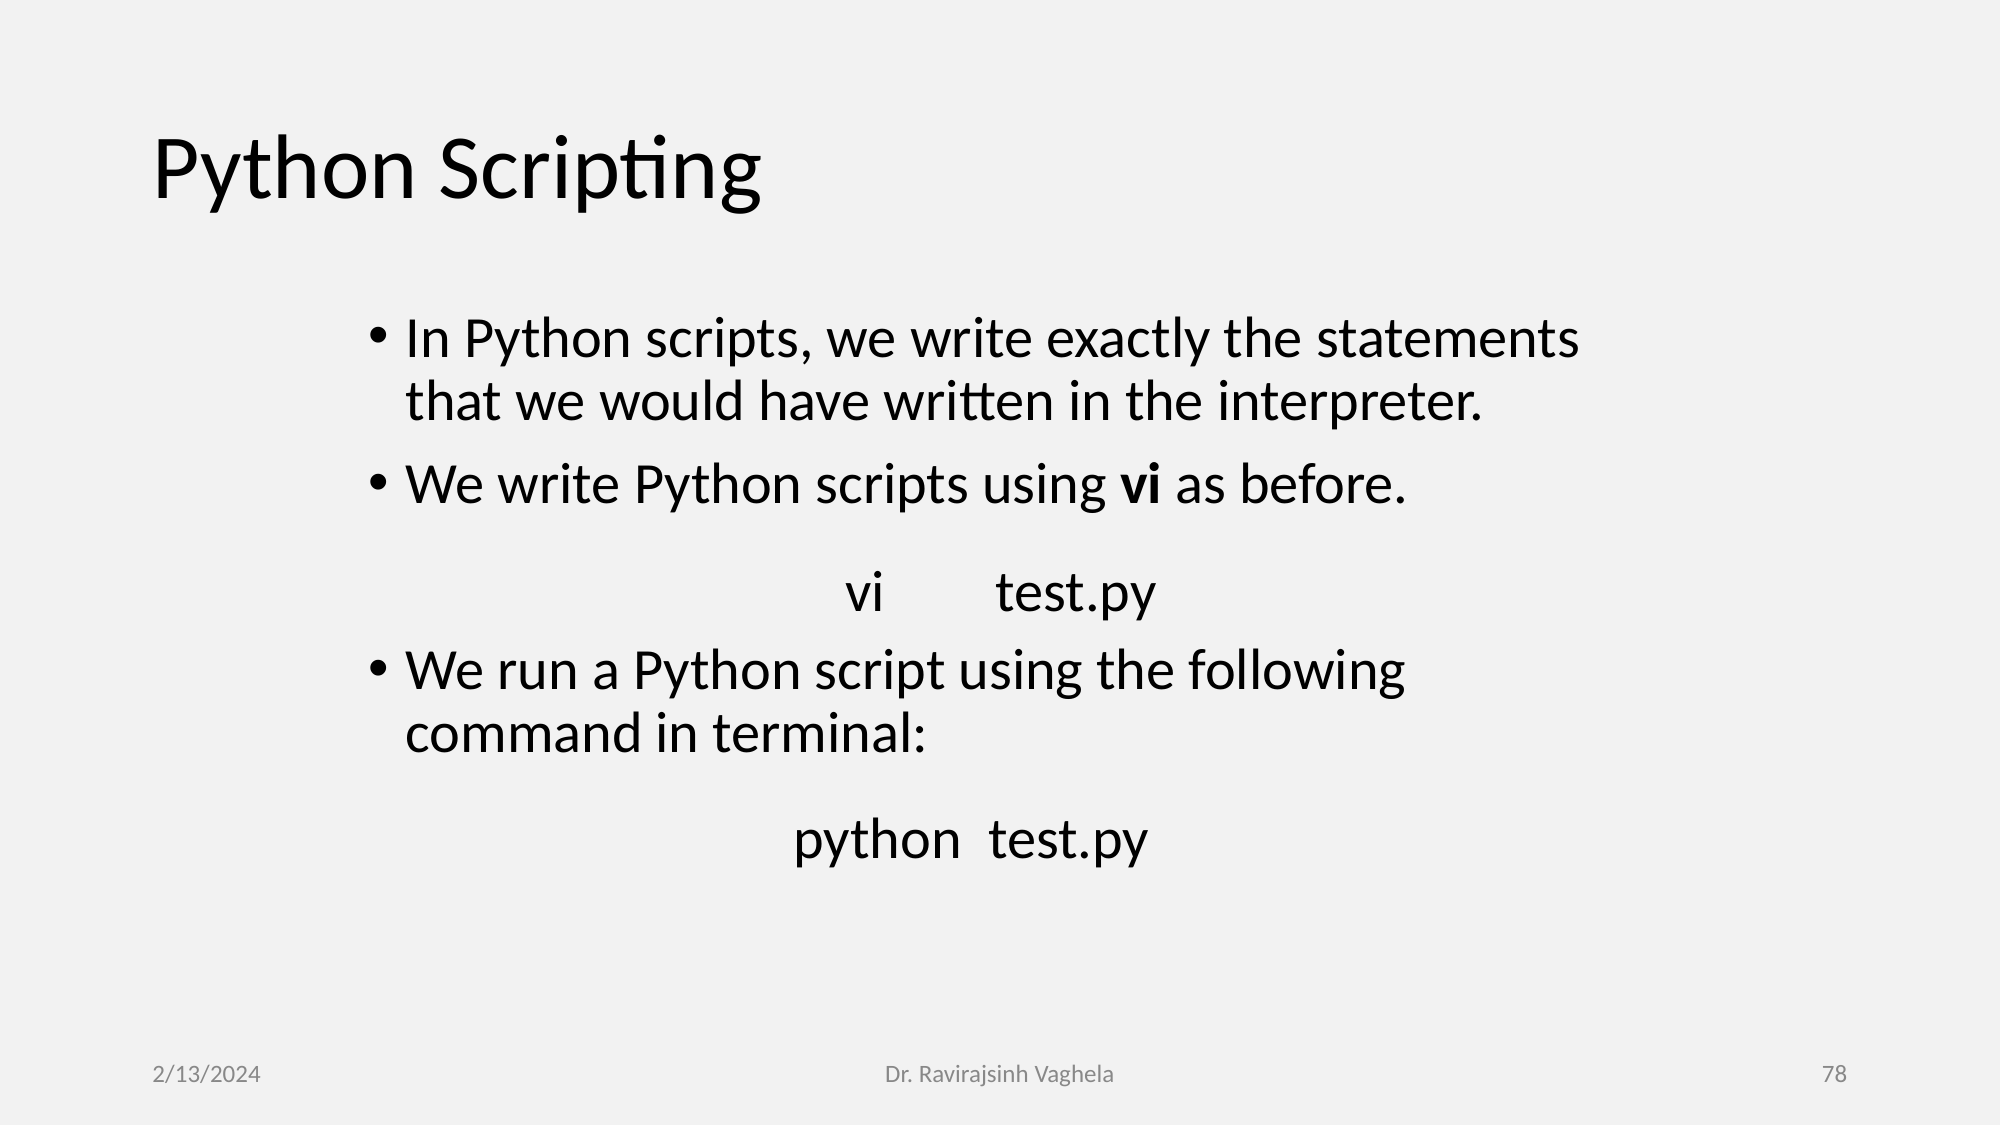

# Python Scripting
In Python scripts, we write exactly the statements that we would have written in the interpreter.
We write Python scripts using vi as before.
vi 	test.py
We run a Python script using the following command in terminal:
python  test.py
2/13/2024
Dr. Ravirajsinh Vaghela
78